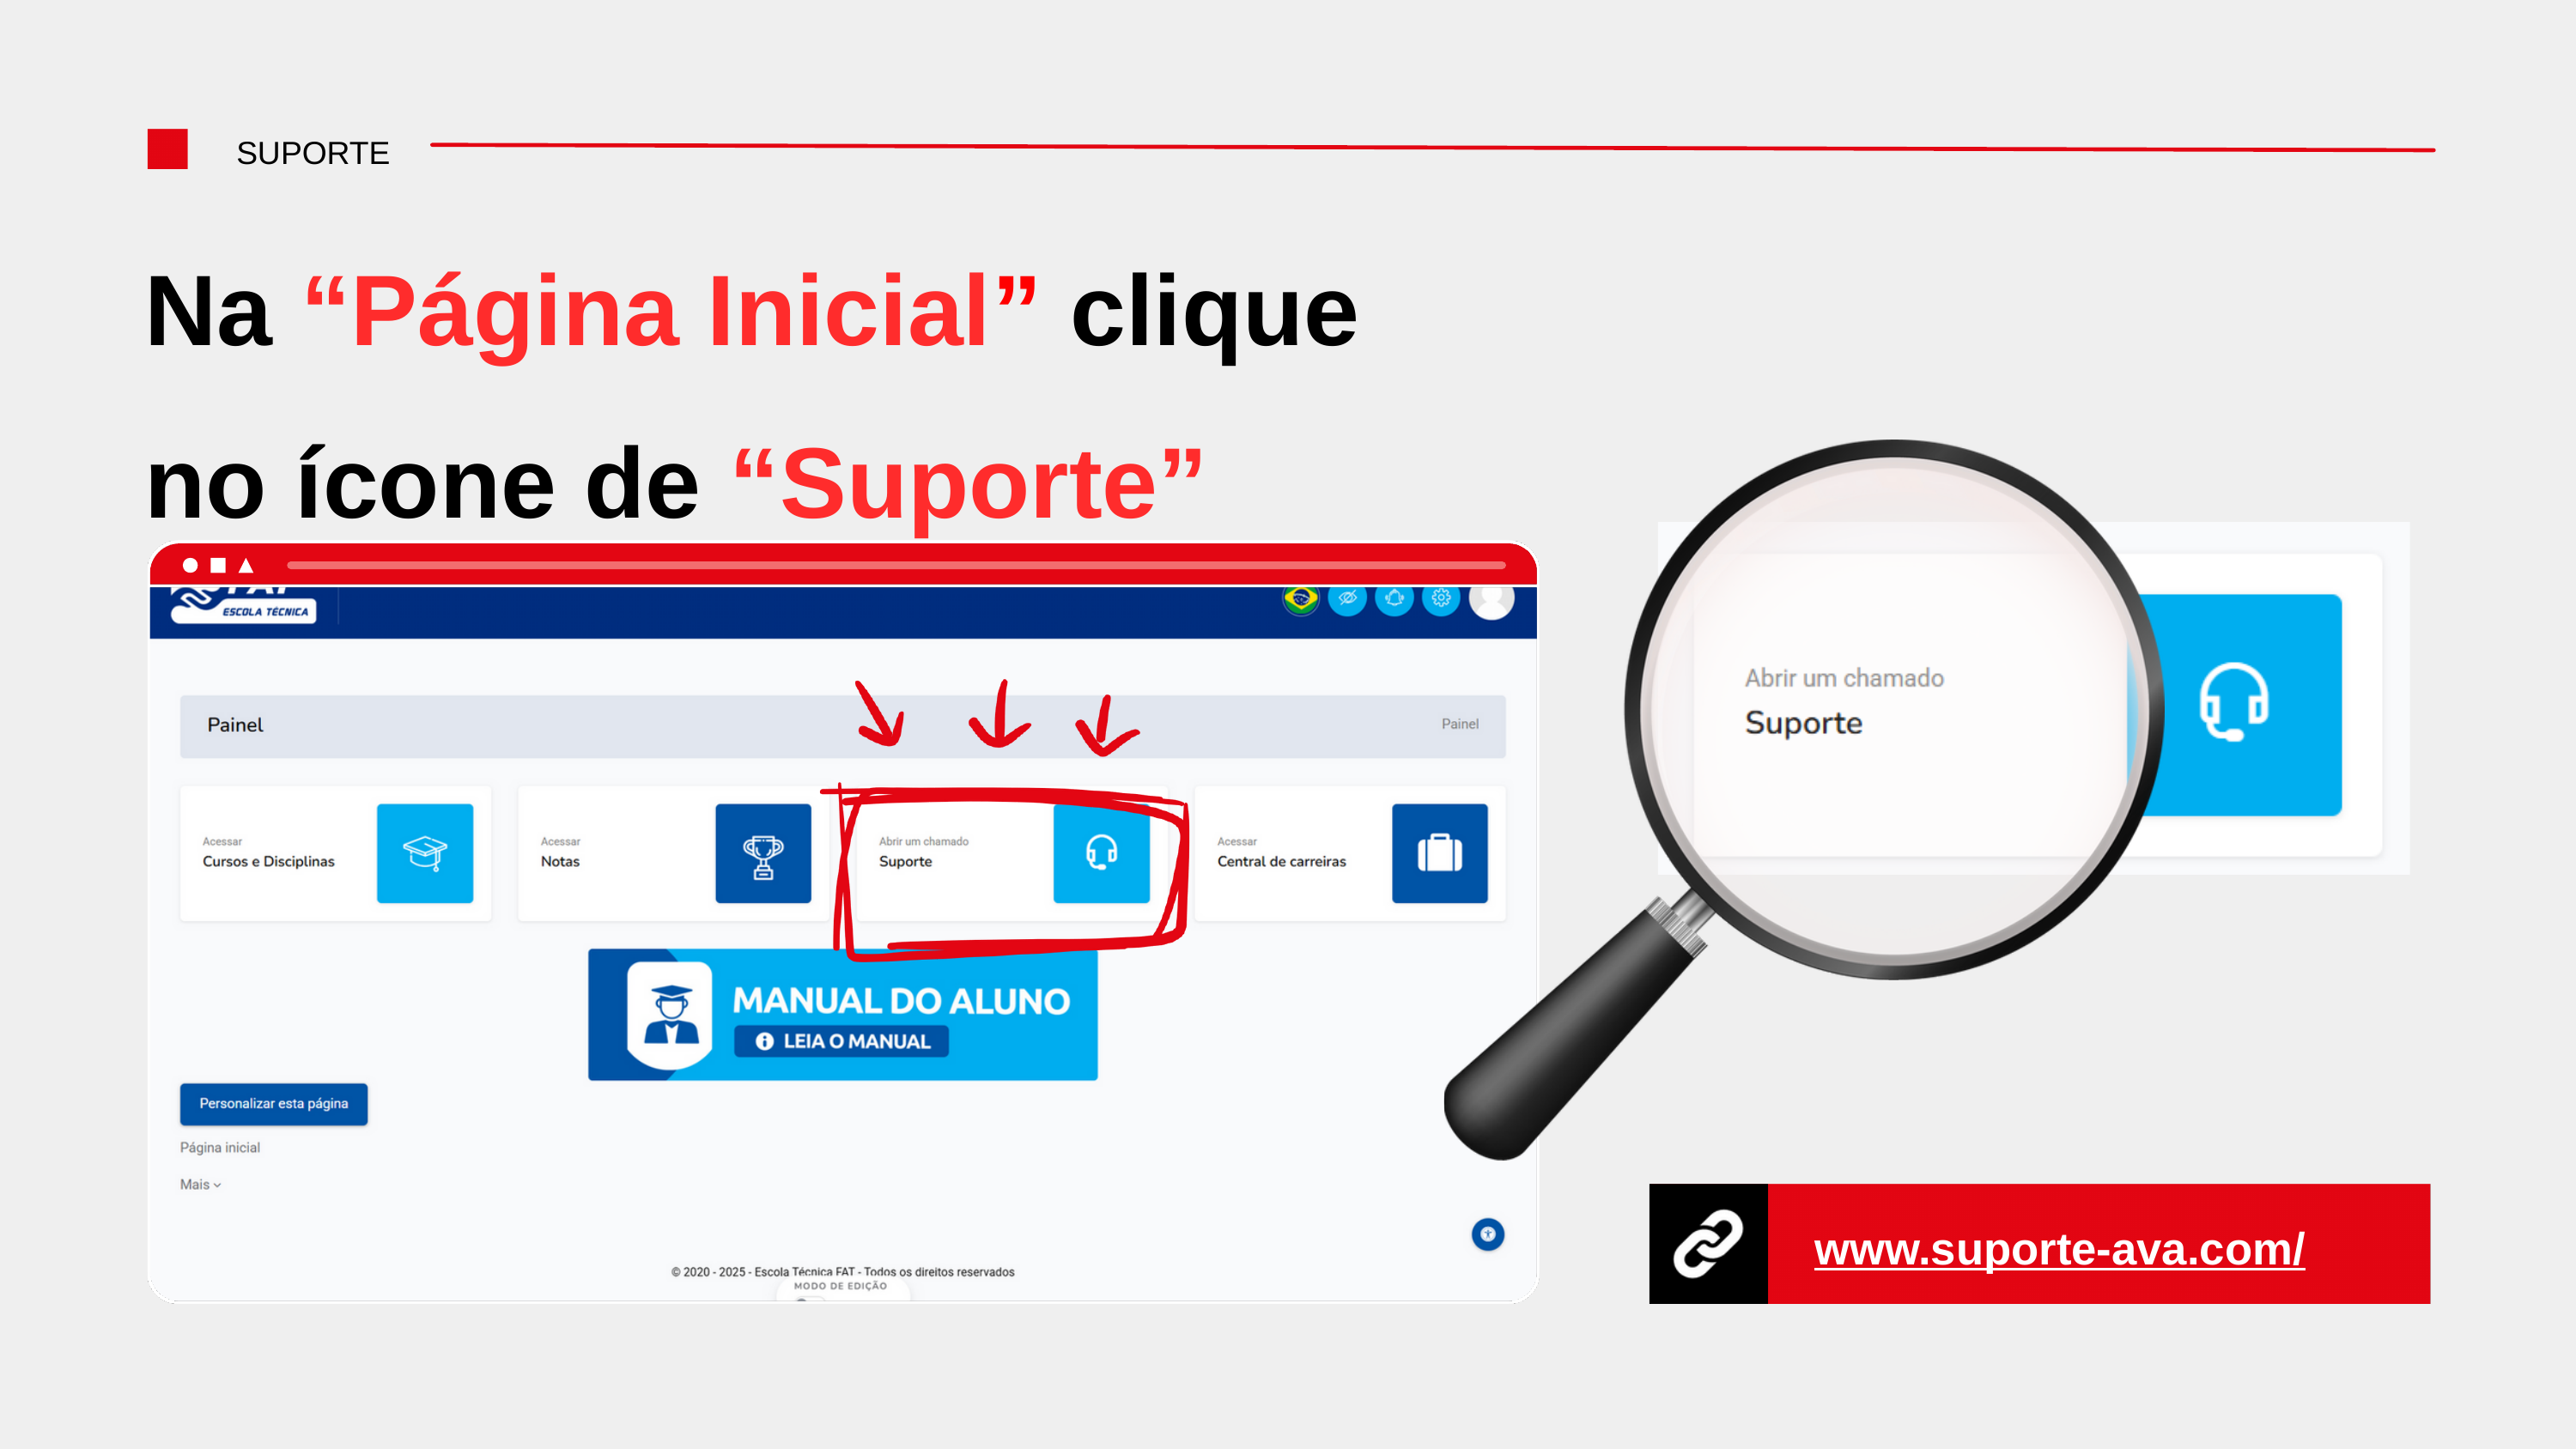

SUPORTE
Na “Página Inicial” clique no ícone de “Suporte”

www.suporte-ava.com/